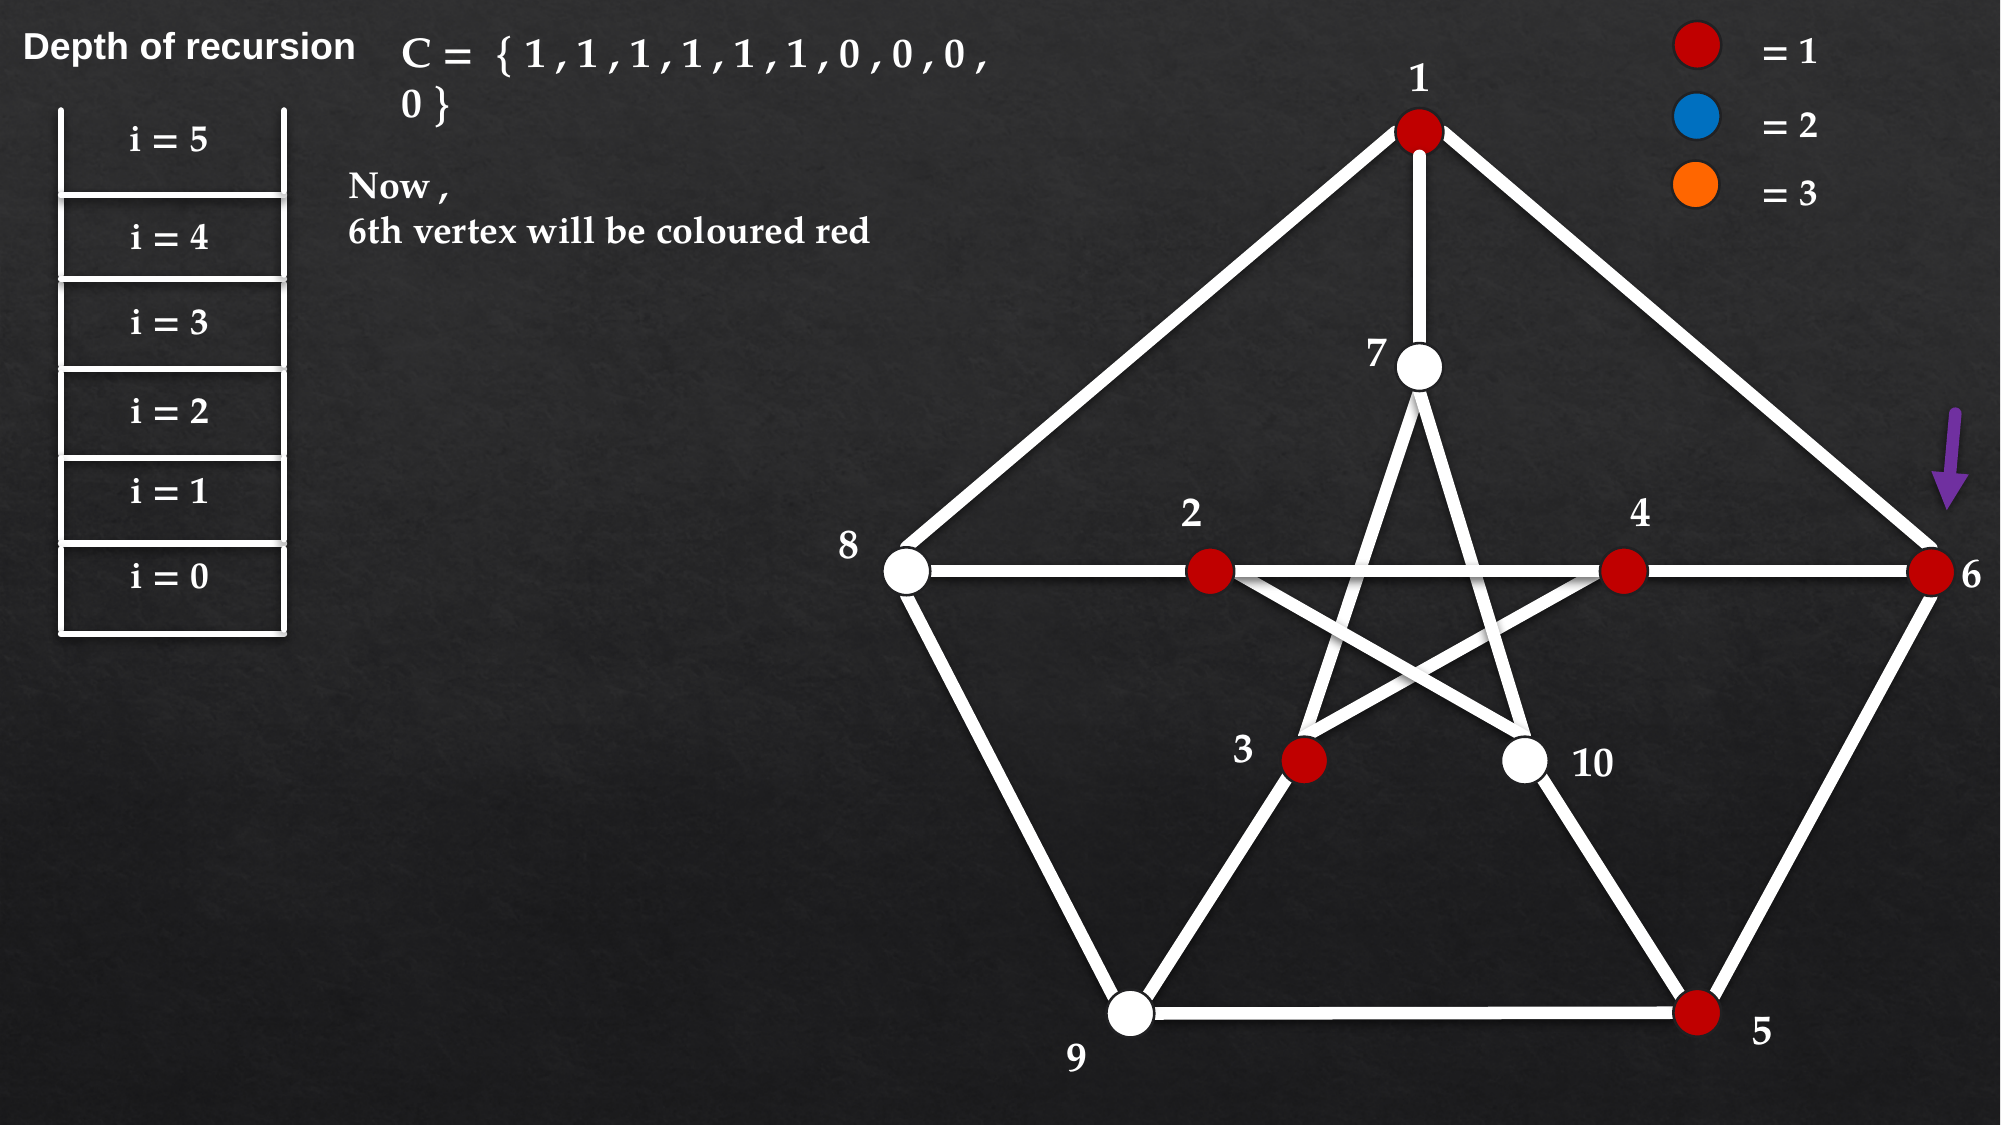

Depth of recursion
= 1
C =  { 1 , 1 , 1 , 1 , 1 , 1 , 0 , 0 , 0 , 0 }

1

= 2
i = 5

Now ,
6th vertex will be coloured red

= 3
i = 4
i = 3
7

i = 2
i = 1
2
4
8
6
i = 0

3
10

5
9